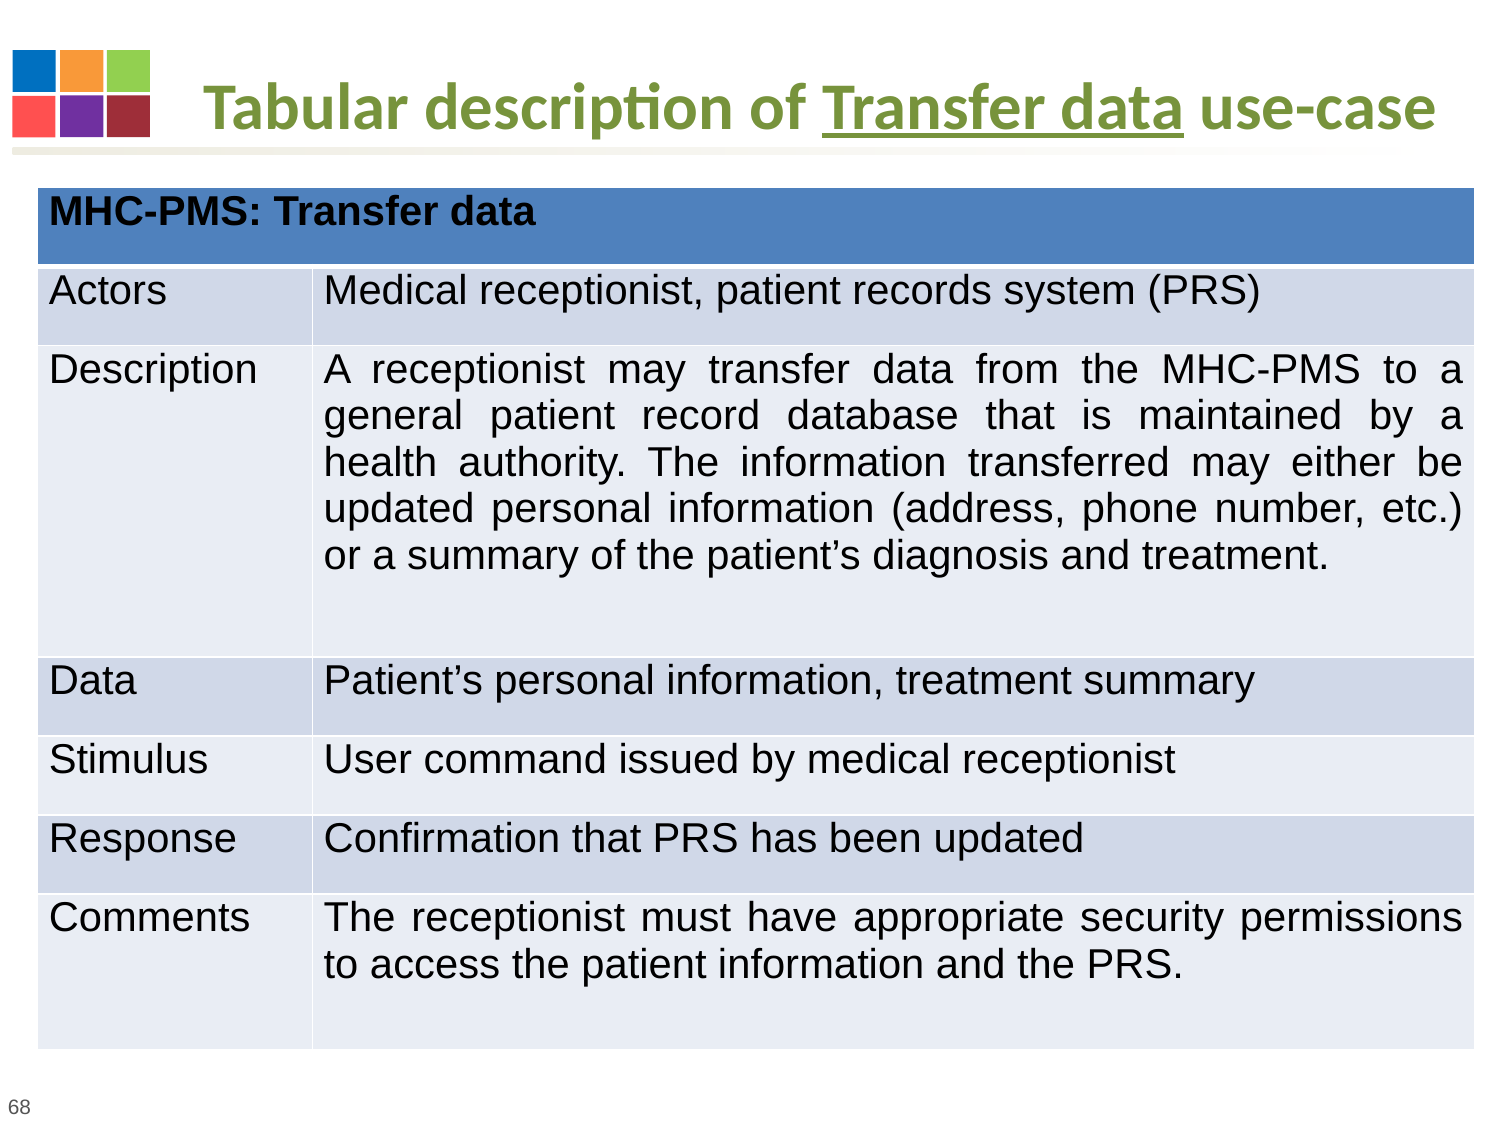

# Tabular description of Transfer data use-case
| MHC-PMS: Transfer data |  |
| --- | --- |
| Actors | Medical receptionist, patient records system (PRS) |
| Description | A receptionist may transfer data from the MHC-PMS to a general patient record database that is maintained by a health authority. The information transferred may either be updated personal information (address, phone number, etc.) or a summary of the patient’s diagnosis and treatment. |
| Data | Patient’s personal information, treatment summary |
| Stimulus | User command issued by medical receptionist |
| Response | Confirmation that PRS has been updated |
| Comments | The receptionist must have appropriate security permissions to access the patient information and the PRS. |